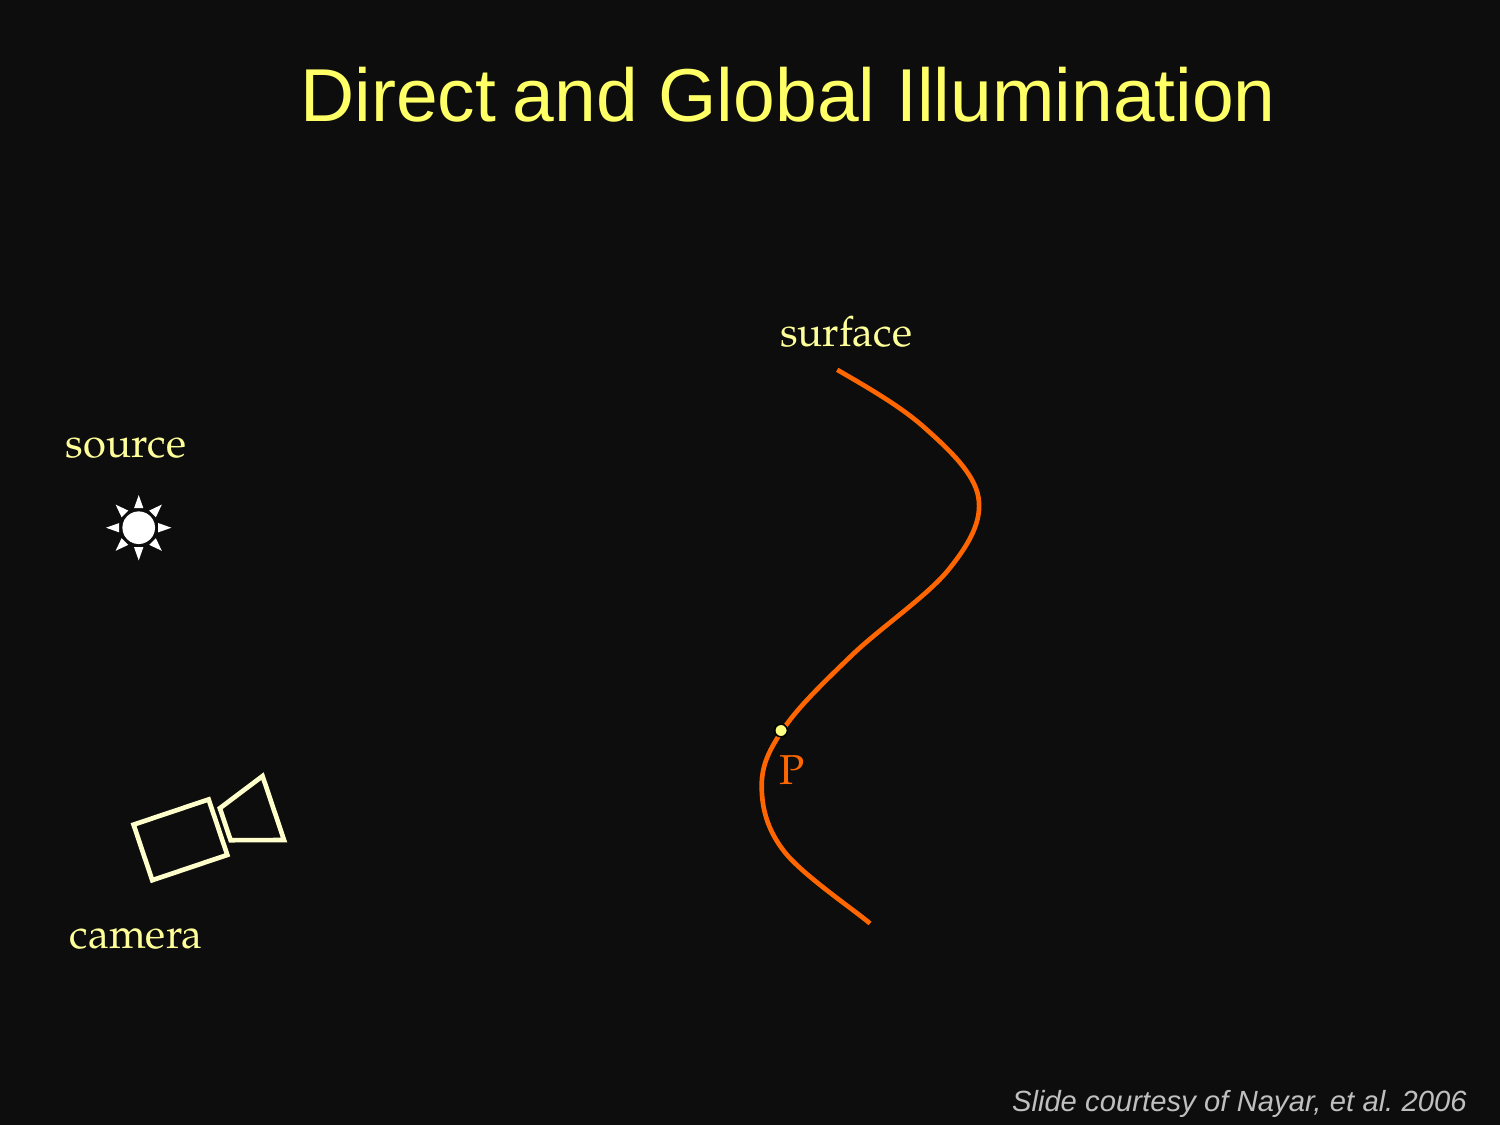

Direct and Global Illumination
surface

source

P

camera
Slide courtesy of Nayar, et al. 2006